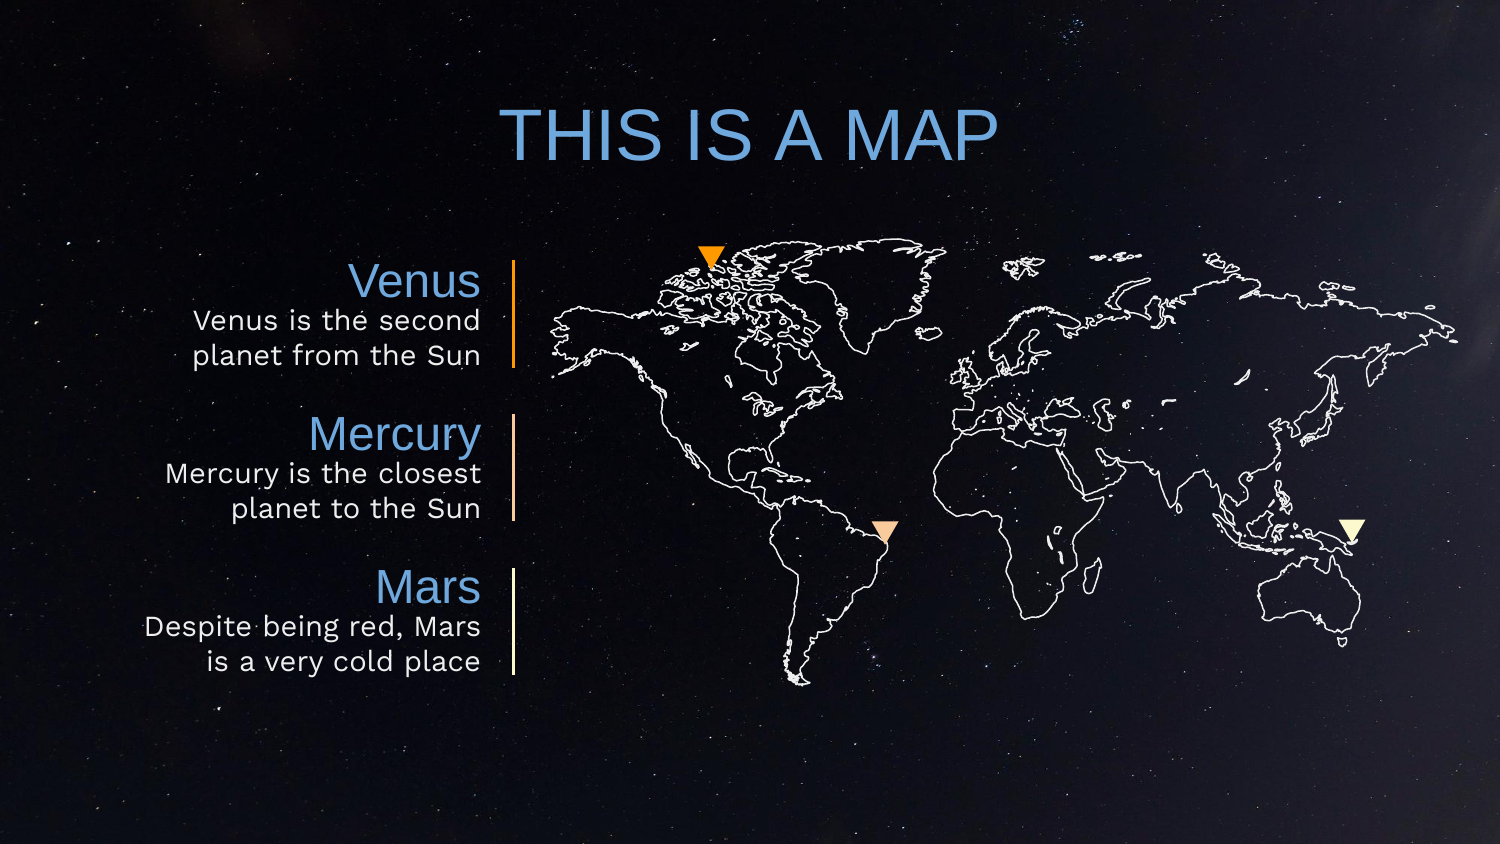

# THIS IS A MAP

Venus
Venus is the second planet from the Sun
Mercury
Mercury is the closest planet to the Sun

Mars
Despite being red, Mars is a very cold place